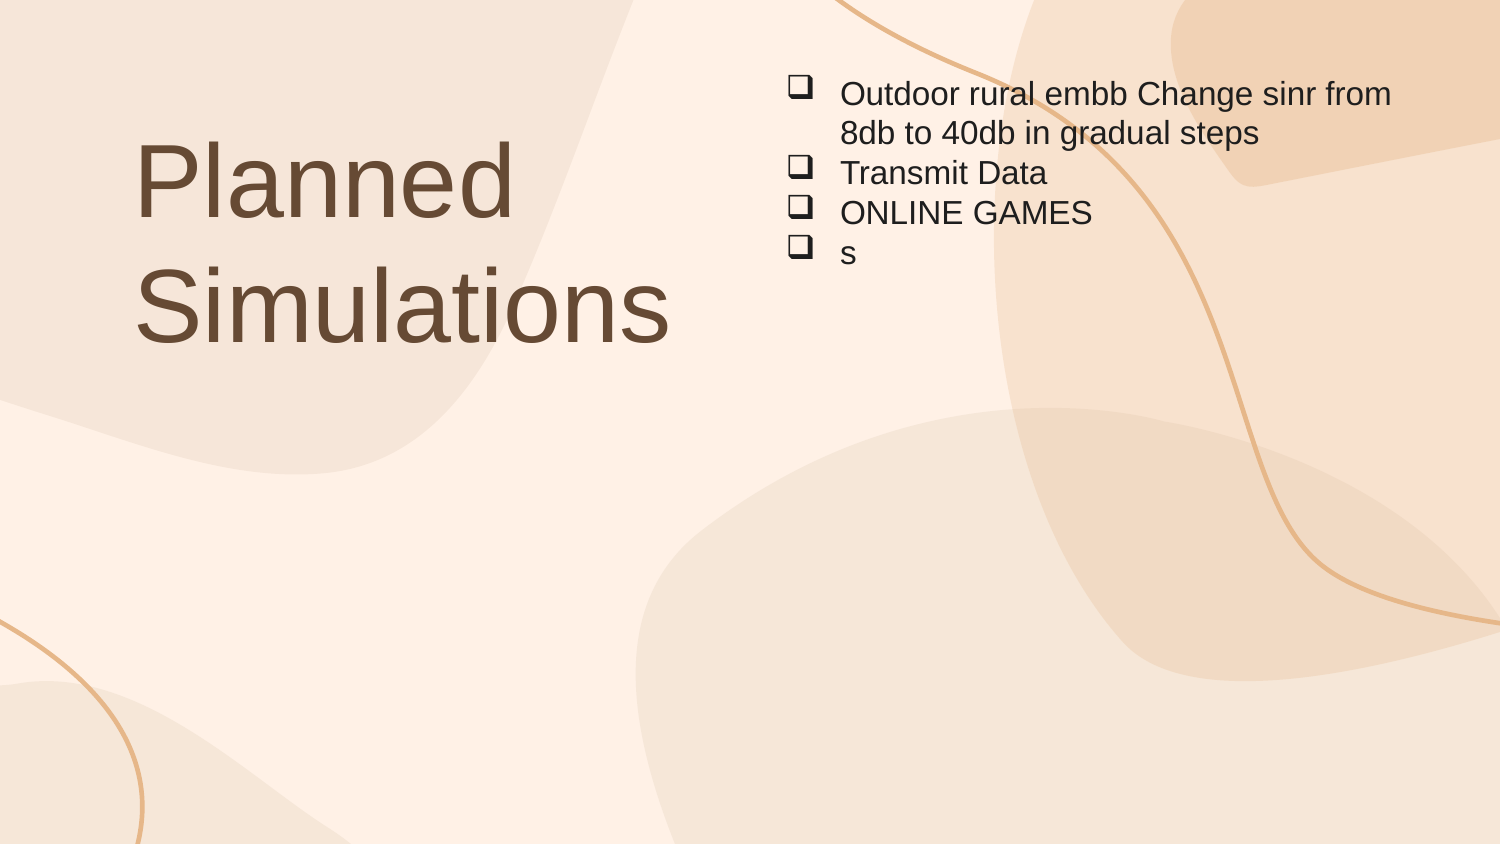

Outdoor rural embb Change sinr from 8db to 40db in gradual steps
Transmit Data
ONLINE GAMES
s

# Planned Simulations